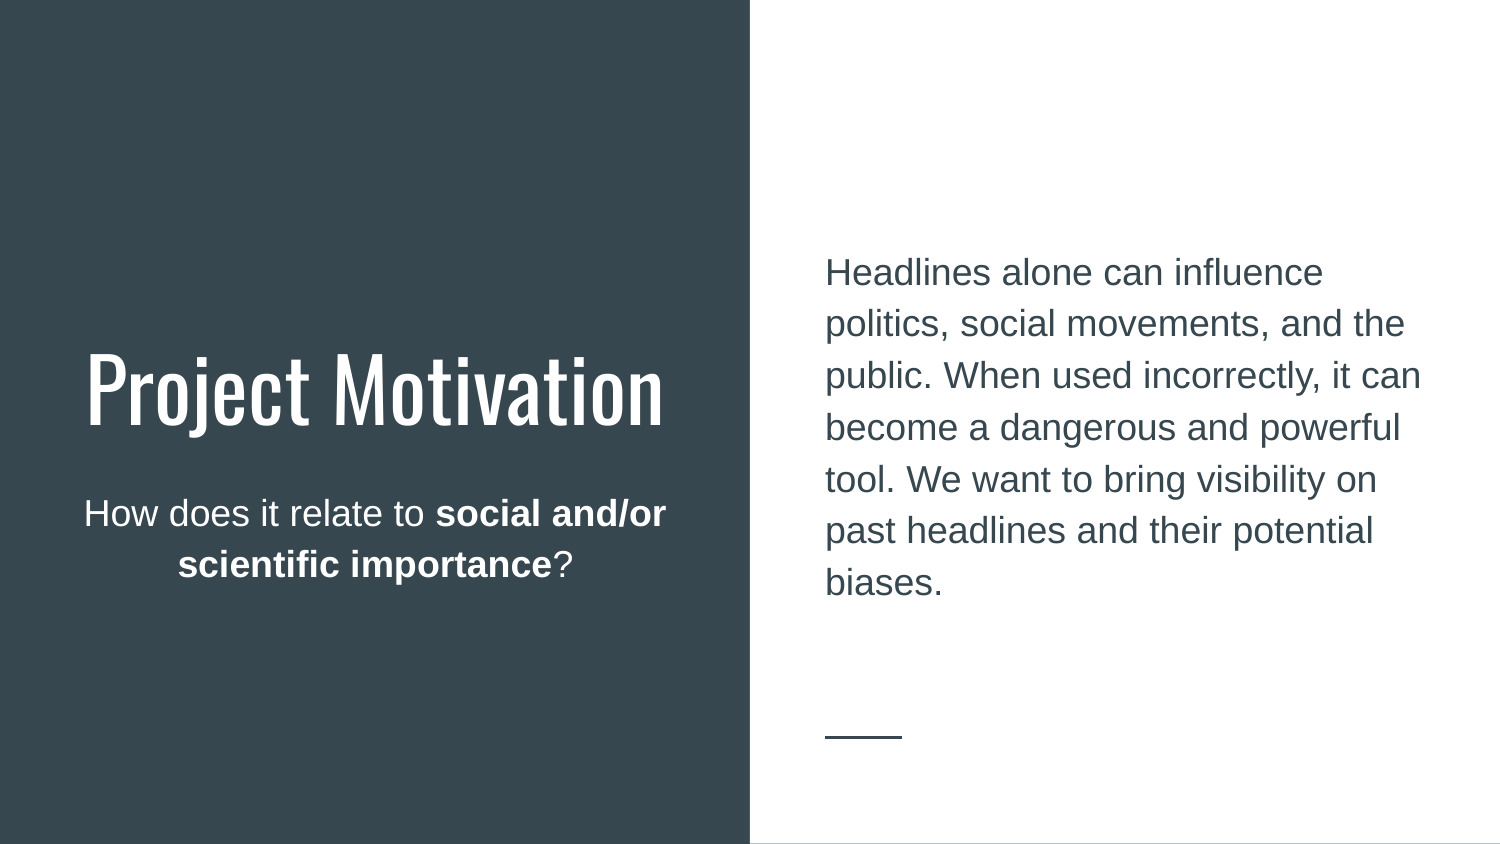

Headlines alone can influence politics, social movements, and the public. When used incorrectly, it can become a dangerous and powerful tool. We want to bring visibility on past headlines and their potential biases.
# Project Motivation
How does it relate to social and/or scientific importance?